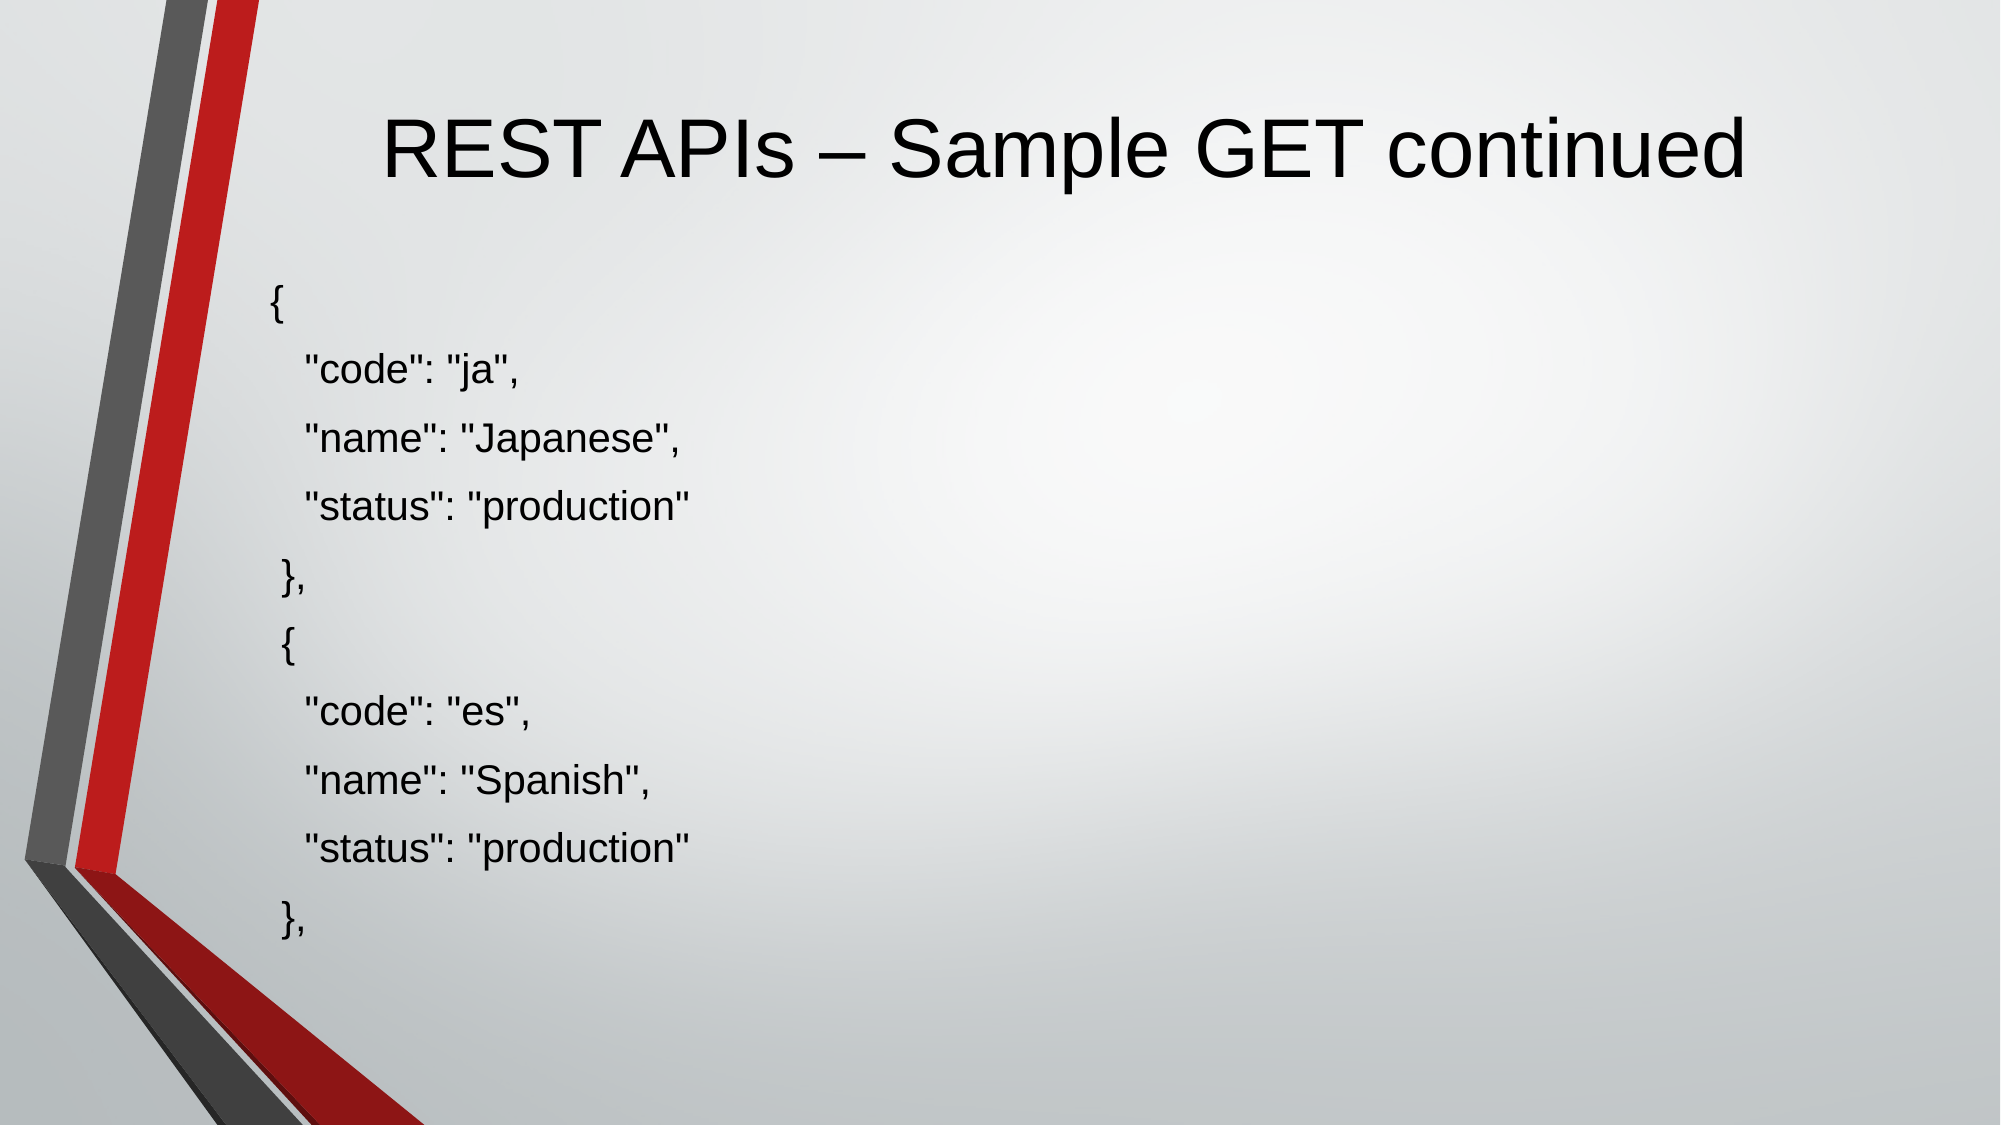

# REST APIs – Sample GET continued
 {
    "code": "ja",
    "name": "Japanese",
    "status": "production"
  },
  {
    "code": "es",
    "name": "Spanish",
    "status": "production"
  },